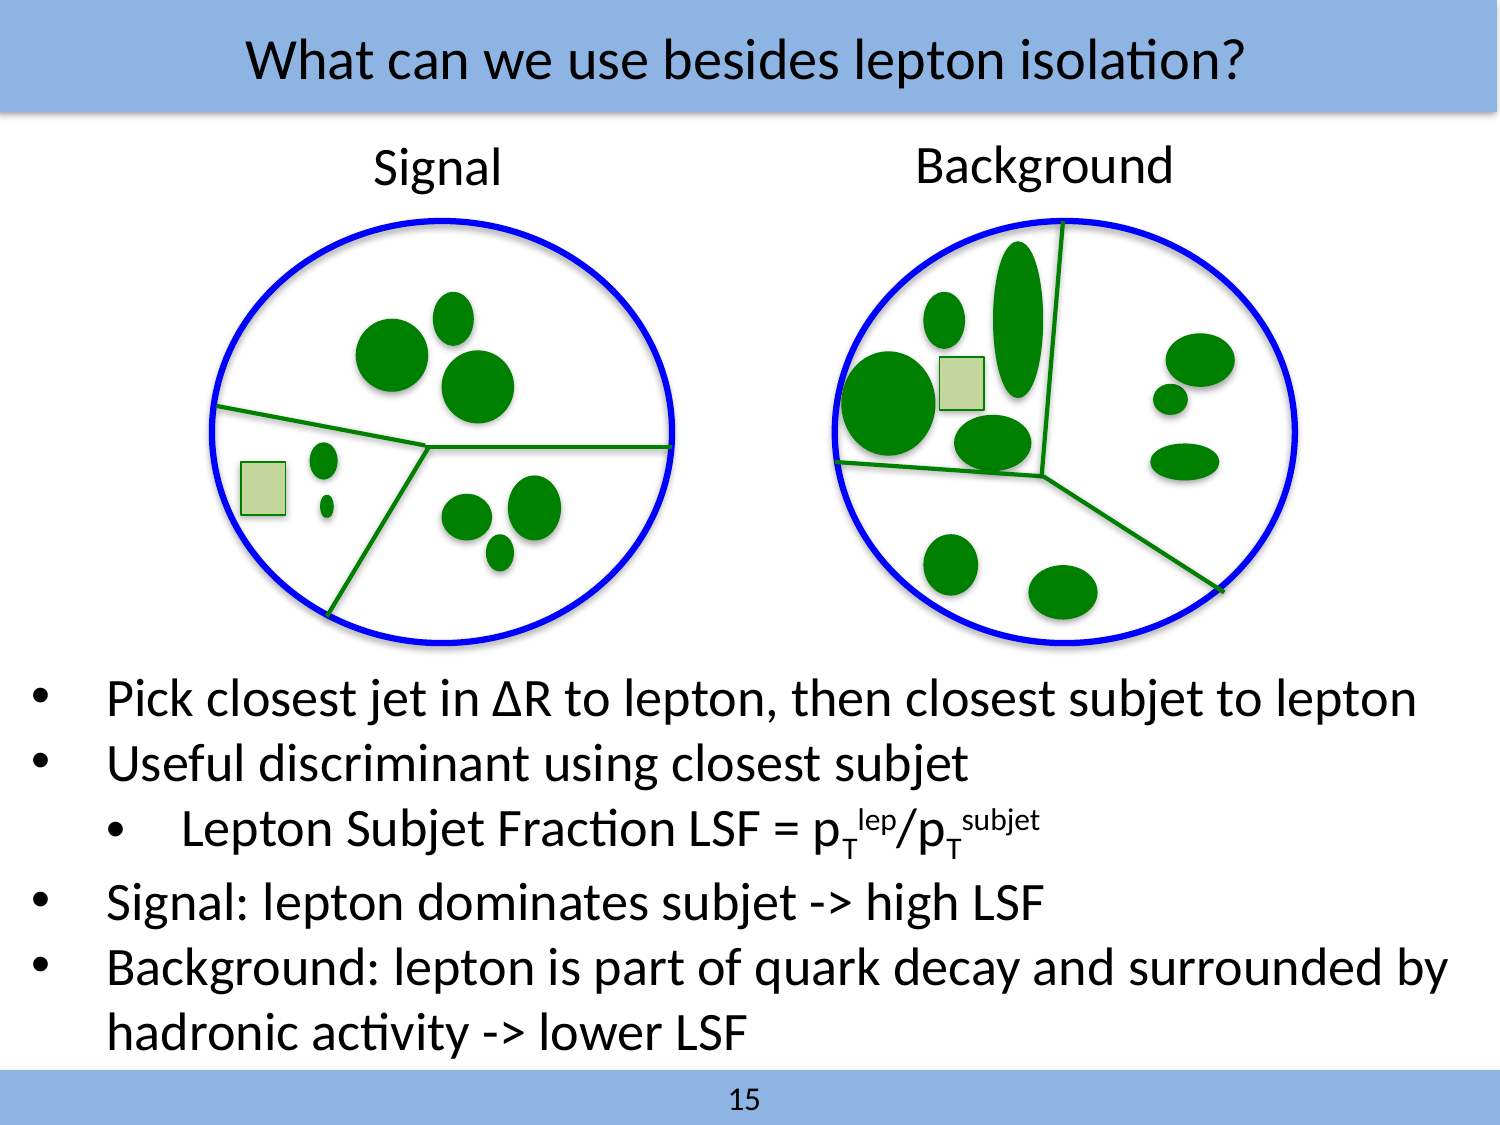

What can we use besides lepton isolation?
Background
Signal

Pick closest jet in ΔR to lepton, then closest subjet to lepton
Useful discriminant using closest subjet
Lepton Subjet Fraction LSF = pTlep/pTsubjet
Signal: lepton dominates subjet -> high LSF
Background: lepton is part of quark decay and surrounded by hadronic activity -> lower LSF
									     15